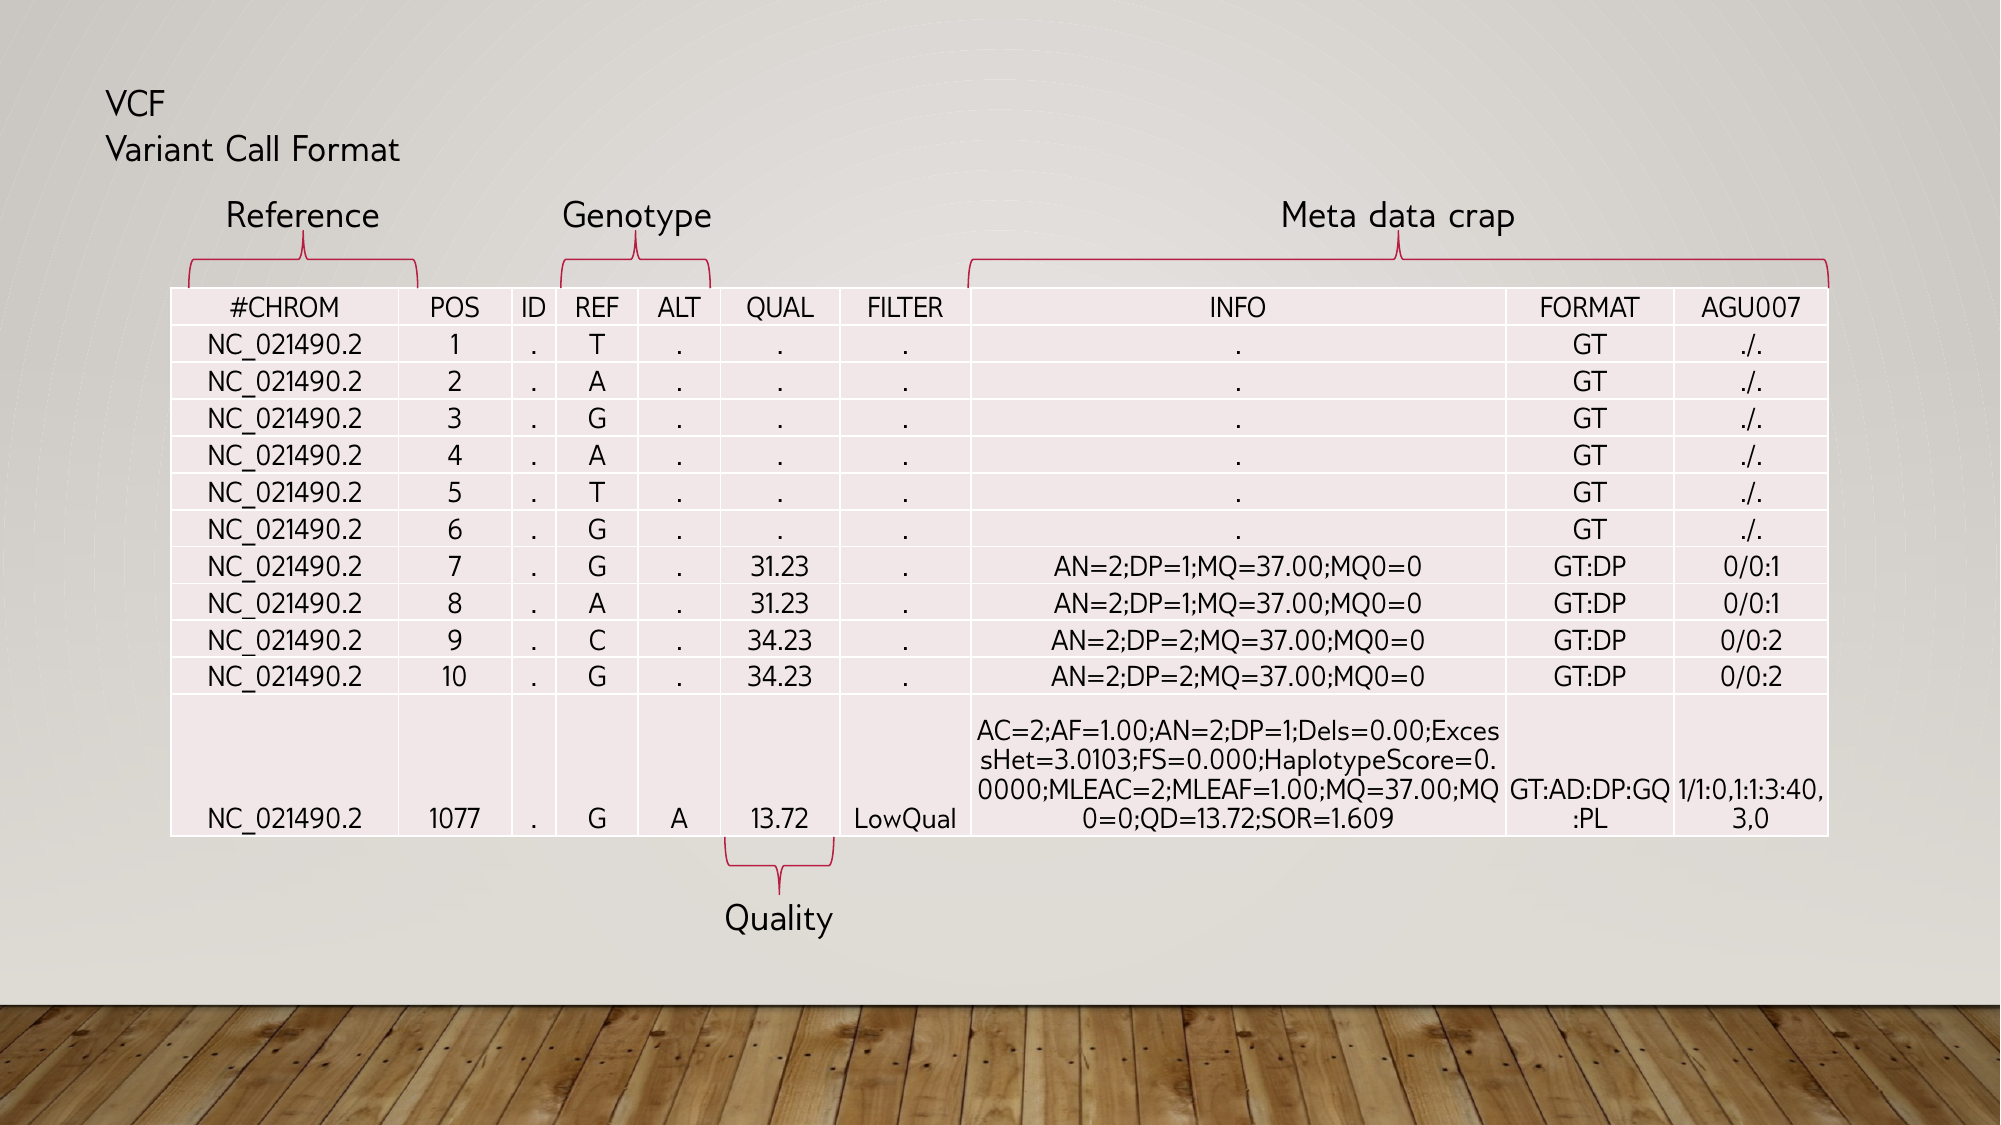

VCF
Variant Call Format

Meta data crap

Reference
Genotype

| #CHROM | POS | ID | REF | ALT | QUAL | FILTER | INFO | FORMAT | AGU007 |
| --- | --- | --- | --- | --- | --- | --- | --- | --- | --- |
| NC\_021490.2 | 1 | . | T | . | . | . | . | GT | ./. |
| NC\_021490.2 | 2 | . | A | . | . | . | . | GT | ./. |
| NC\_021490.2 | 3 | . | G | . | . | . | . | GT | ./. |
| NC\_021490.2 | 4 | . | A | . | . | . | . | GT | ./. |
| NC\_021490.2 | 5 | . | T | . | . | . | . | GT | ./. |
| NC\_021490.2 | 6 | . | G | . | . | . | . | GT | ./. |
| NC\_021490.2 | 7 | . | G | . | 31.23 | . | AN=2;DP=1;MQ=37.00;MQ0=0 | GT:DP | 0/0:1 |
| NC\_021490.2 | 8 | . | A | . | 31.23 | . | AN=2;DP=1;MQ=37.00;MQ0=0 | GT:DP | 0/0:1 |
| NC\_021490.2 | 9 | . | C | . | 34.23 | . | AN=2;DP=2;MQ=37.00;MQ0=0 | GT:DP | 0/0:2 |
| NC\_021490.2 | 10 | . | G | . | 34.23 | . | AN=2;DP=2;MQ=37.00;MQ0=0 | GT:DP | 0/0:2 |
| NC\_021490.2 | 1077 | . | G | A | 13.72 | LowQual | AC=2;AF=1.00;AN=2;DP=1;Dels=0.00;ExcessHet=3.0103;FS=0.000;HaplotypeScore=0.0000;MLEAC=2;MLEAF=1.00;MQ=37.00;MQ0=0;QD=13.72;SOR=1.609 | GT:AD:DP:GQ:PL | 1/1:0,1:1:3:40,3,0 |

Quality